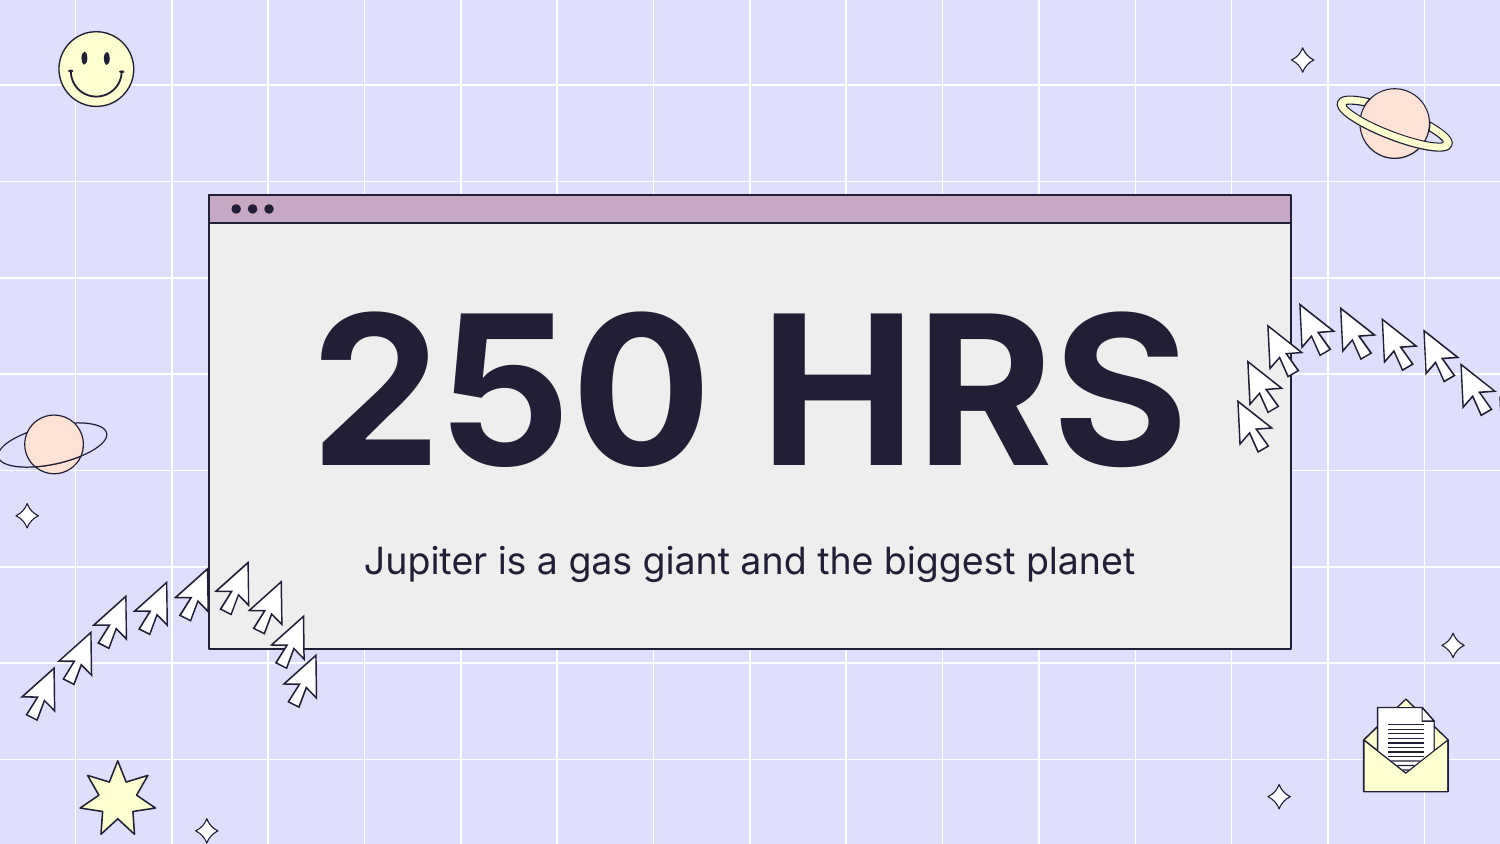

# 250 HRS
Jupiter is a gas giant and the biggest planet